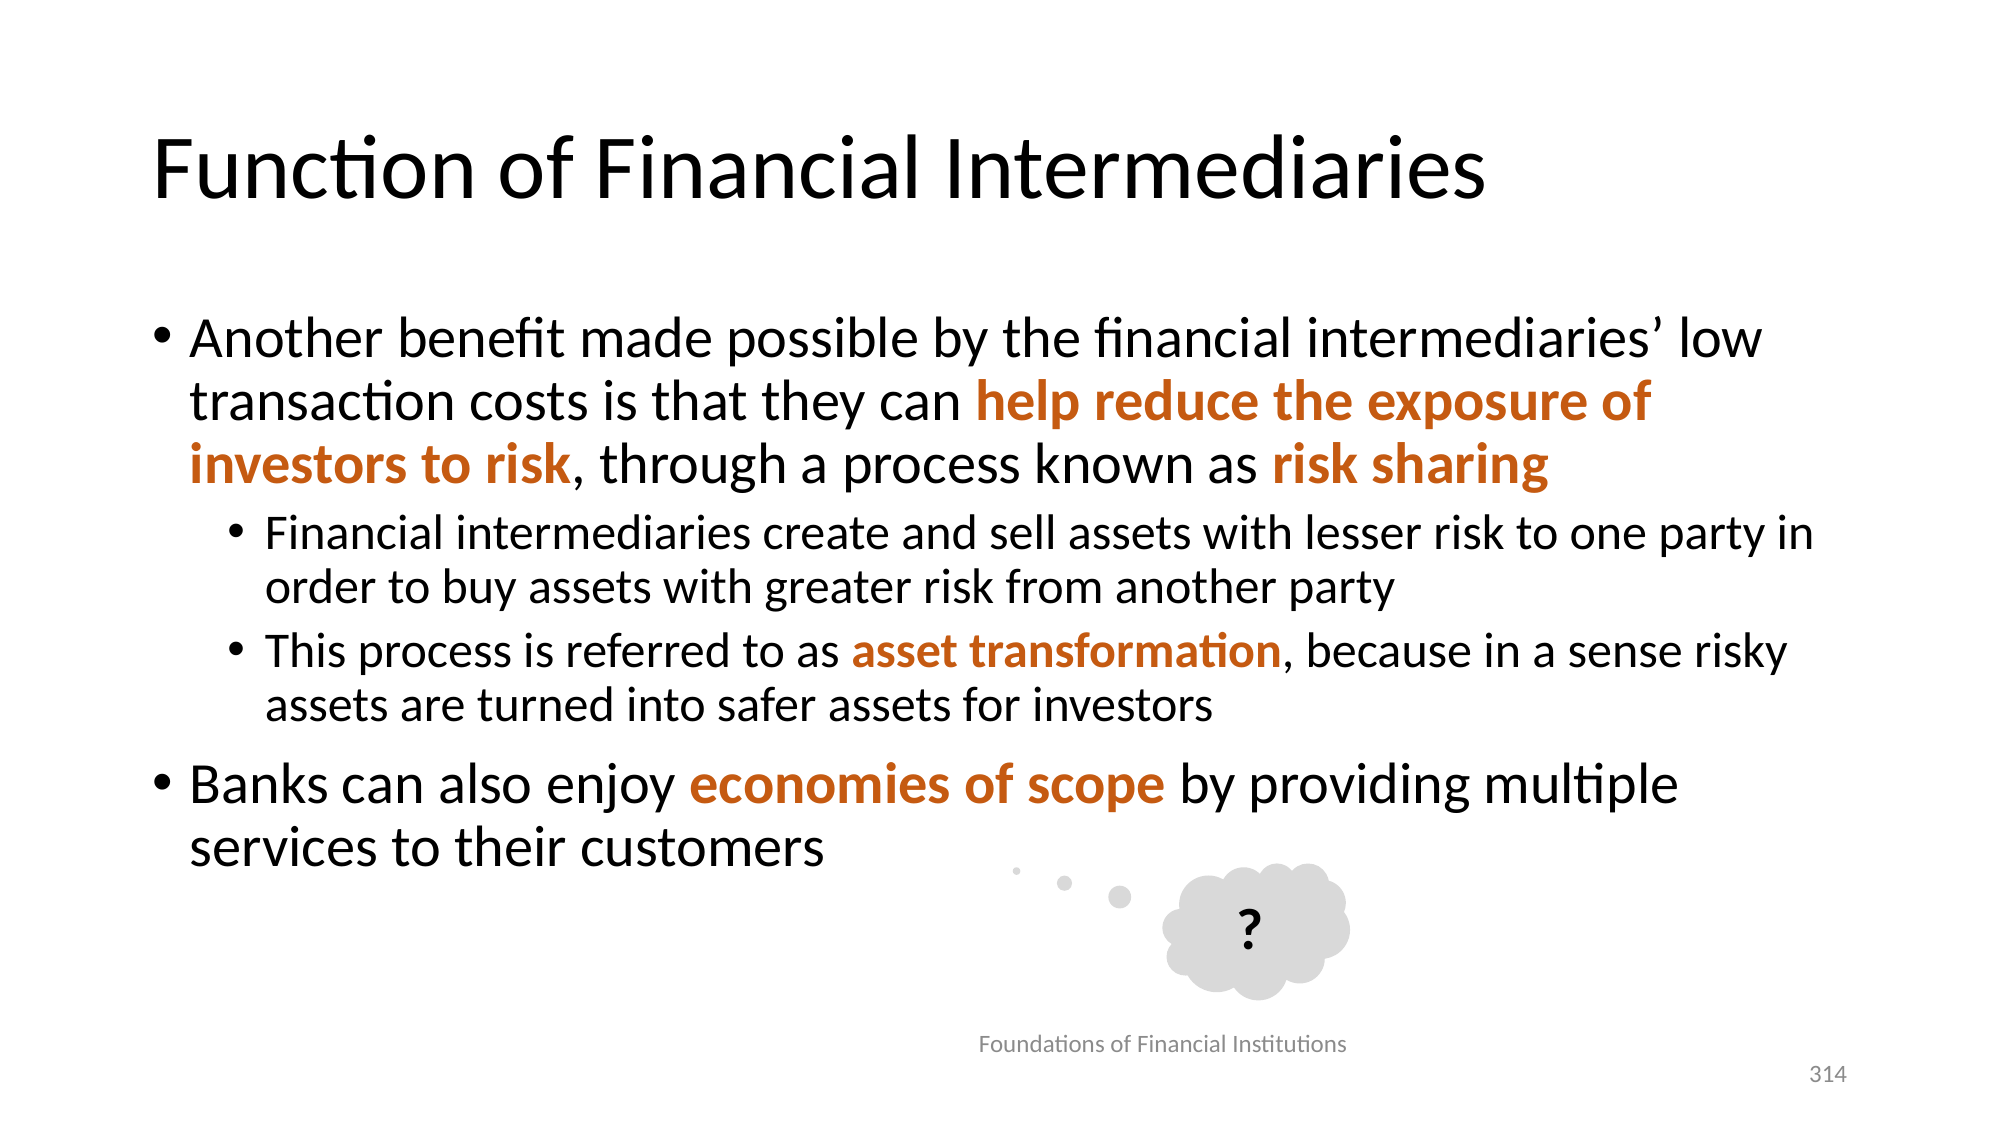

# Function of Financial Intermediaries
Another benefit made possible by the financial intermediaries’ low transaction costs is that they can help reduce the exposure of investors to risk, through a process known as risk sharing
Financial intermediaries create and sell assets with lesser risk to one party in order to buy assets with greater risk from another party
This process is referred to as asset transformation, because in a sense risky assets are turned into safer assets for investors
Banks can also enjoy economies of scope by providing multiple services to their customers
?
Foundations of Financial Institutions
314